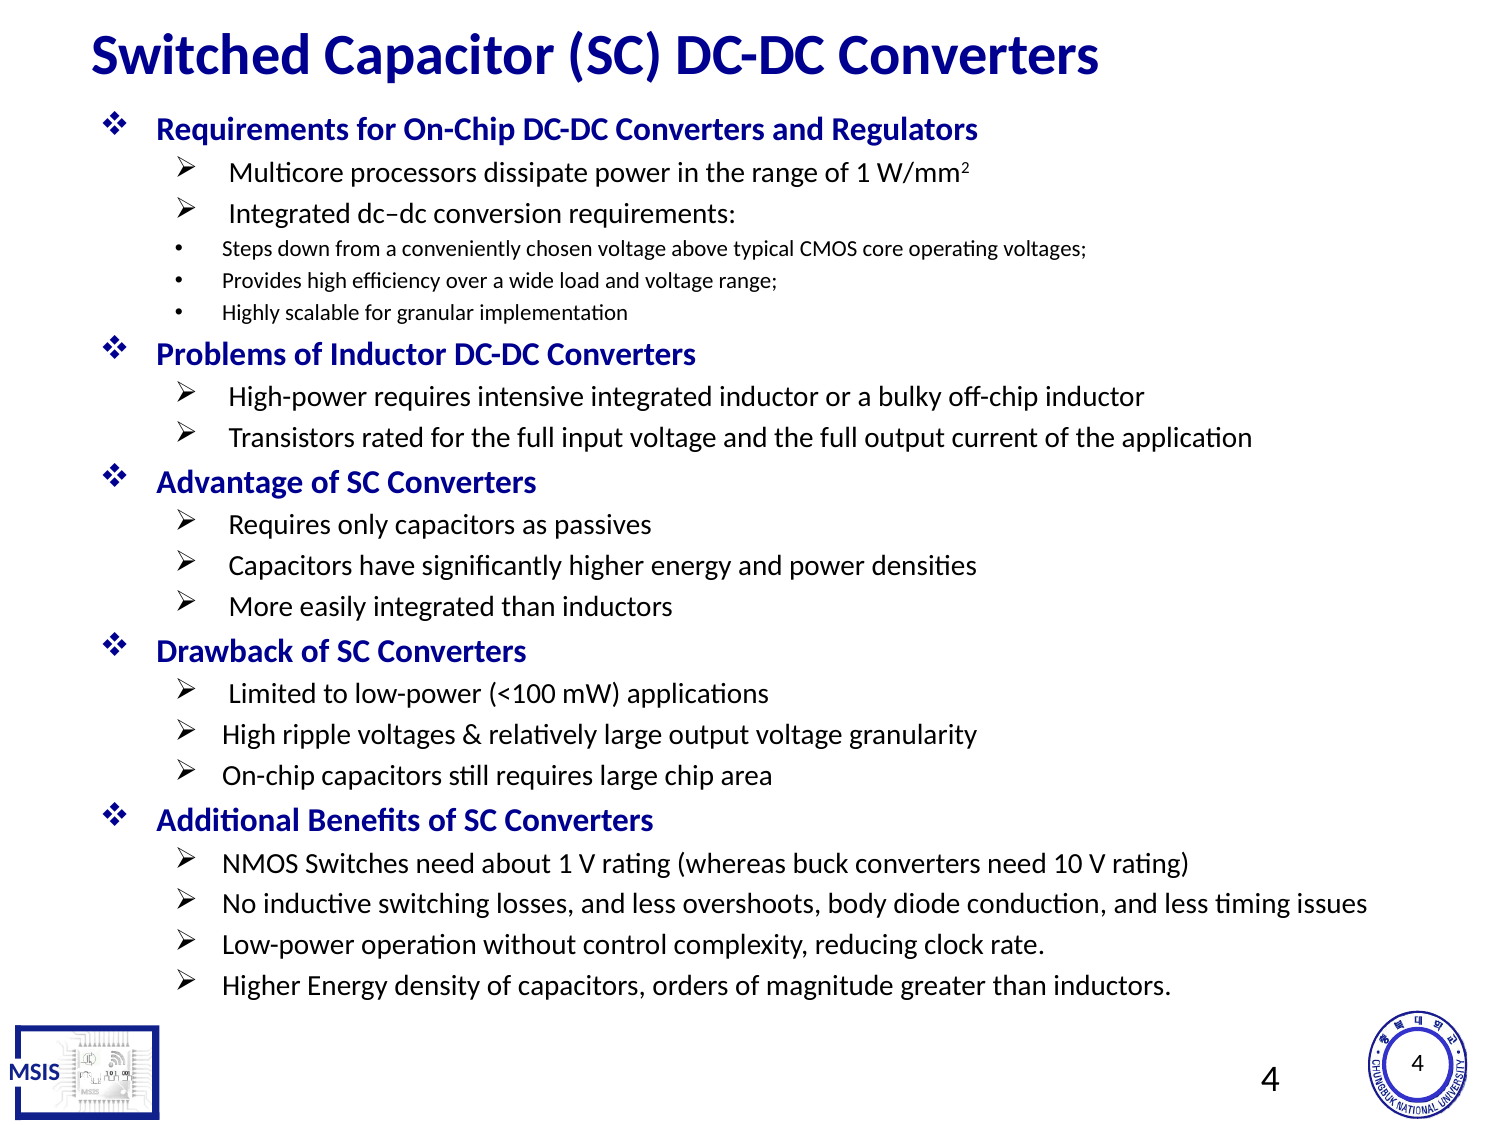

# Switched Capacitor (SC) DC-DC Converters
Requirements for On-Chip DC-DC Converters and Regulators
 Multicore processors dissipate power in the range of 1 W/mm2
 Integrated dc–dc conversion requirements:
Steps down from a conveniently chosen voltage above typical CMOS core operating voltages;
Provides high efficiency over a wide load and voltage range;
Highly scalable for granular implementation
Problems of Inductor DC-DC Converters
 High-power requires intensive integrated inductor or a bulky off-chip inductor
 Transistors rated for the full input voltage and the full output current of the application
Advantage of SC Converters
 Requires only capacitors as passives
 Capacitors have significantly higher energy and power densities
 More easily integrated than inductors
Drawback of SC Converters
 Limited to low-power (<100 mW) applications
High ripple voltages & relatively large output voltage granularity
On-chip capacitors still requires large chip area
Additional Benefits of SC Converters
NMOS Switches need about 1 V rating (whereas buck converters need 10 V rating)
No inductive switching losses, and less overshoots, body diode conduction, and less timing issues
Low-power operation without control complexity, reducing clock rate.
Higher Energy density of capacitors, orders of magnitude greater than inductors.
4